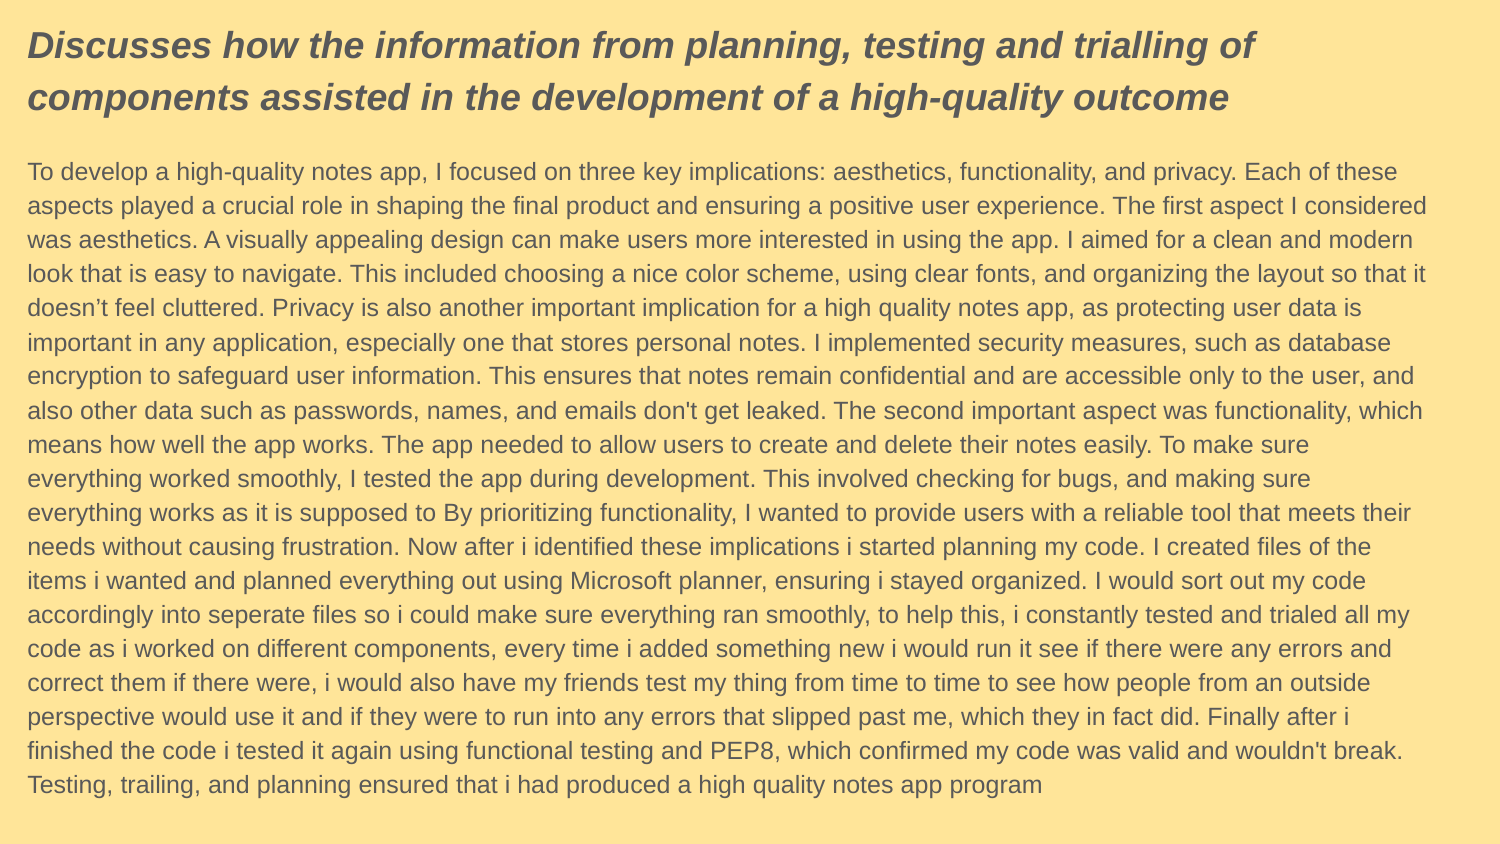

Discusses how the information from planning, testing and trialling of components assisted in the development of a high-quality outcome
To develop a high-quality notes app, I focused on three key implications: aesthetics, functionality, and privacy. Each of these aspects played a crucial role in shaping the final product and ensuring a positive user experience. The first aspect I considered was aesthetics. A visually appealing design can make users more interested in using the app. I aimed for a clean and modern look that is easy to navigate. This included choosing a nice color scheme, using clear fonts, and organizing the layout so that it doesn’t feel cluttered. Privacy is also another important implication for a high quality notes app, as protecting user data is important in any application, especially one that stores personal notes. I implemented security measures, such as database encryption to safeguard user information. This ensures that notes remain confidential and are accessible only to the user, and also other data such as passwords, names, and emails don't get leaked. The second important aspect was functionality, which means how well the app works. The app needed to allow users to create and delete their notes easily. To make sure everything worked smoothly, I tested the app during development. This involved checking for bugs, and making sure everything works as it is supposed to By prioritizing functionality, I wanted to provide users with a reliable tool that meets their needs without causing frustration. Now after i identified these implications i started planning my code. I created files of the items i wanted and planned everything out using Microsoft planner, ensuring i stayed organized. I would sort out my code accordingly into seperate files so i could make sure everything ran smoothly, to help this, i constantly tested and trialed all my code as i worked on different components, every time i added something new i would run it see if there were any errors and correct them if there were, i would also have my friends test my thing from time to time to see how people from an outside perspective would use it and if they were to run into any errors that slipped past me, which they in fact did. Finally after i finished the code i tested it again using functional testing and PEP8, which confirmed my code was valid and wouldn't break. Testing, trailing, and planning ensured that i had produced a high quality notes app program